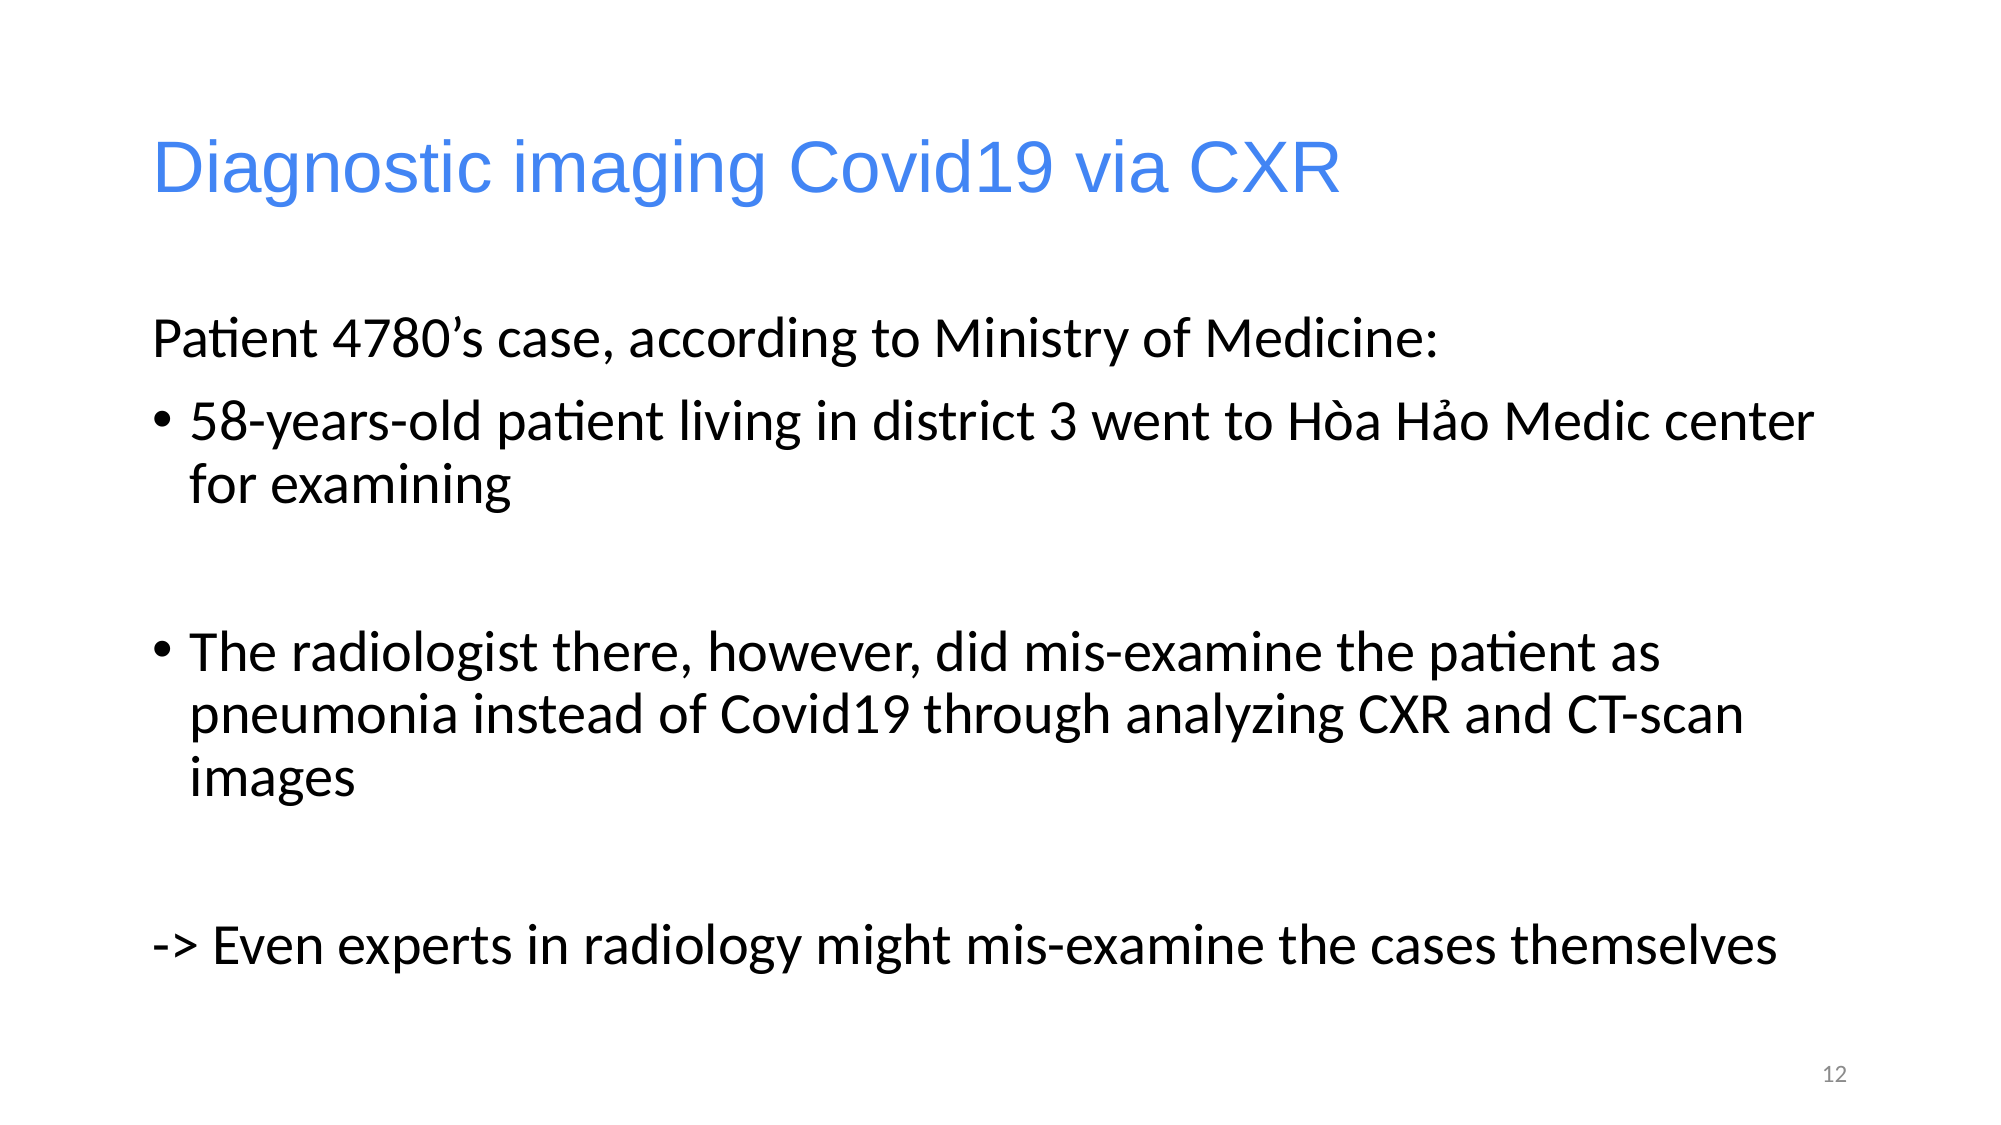

# Diagnostic imaging Covid19 via CXR
Patient 4780’s case, according to Ministry of Medicine:
58-years-old patient living in district 3 went to Hòa Hảo Medic center for examining

The radiologist there, however, did mis-examine the patient as pneumonia instead of Covid19 through analyzing CXR and CT-scan images

-> Even experts in radiology might mis-examine the cases themselves

12